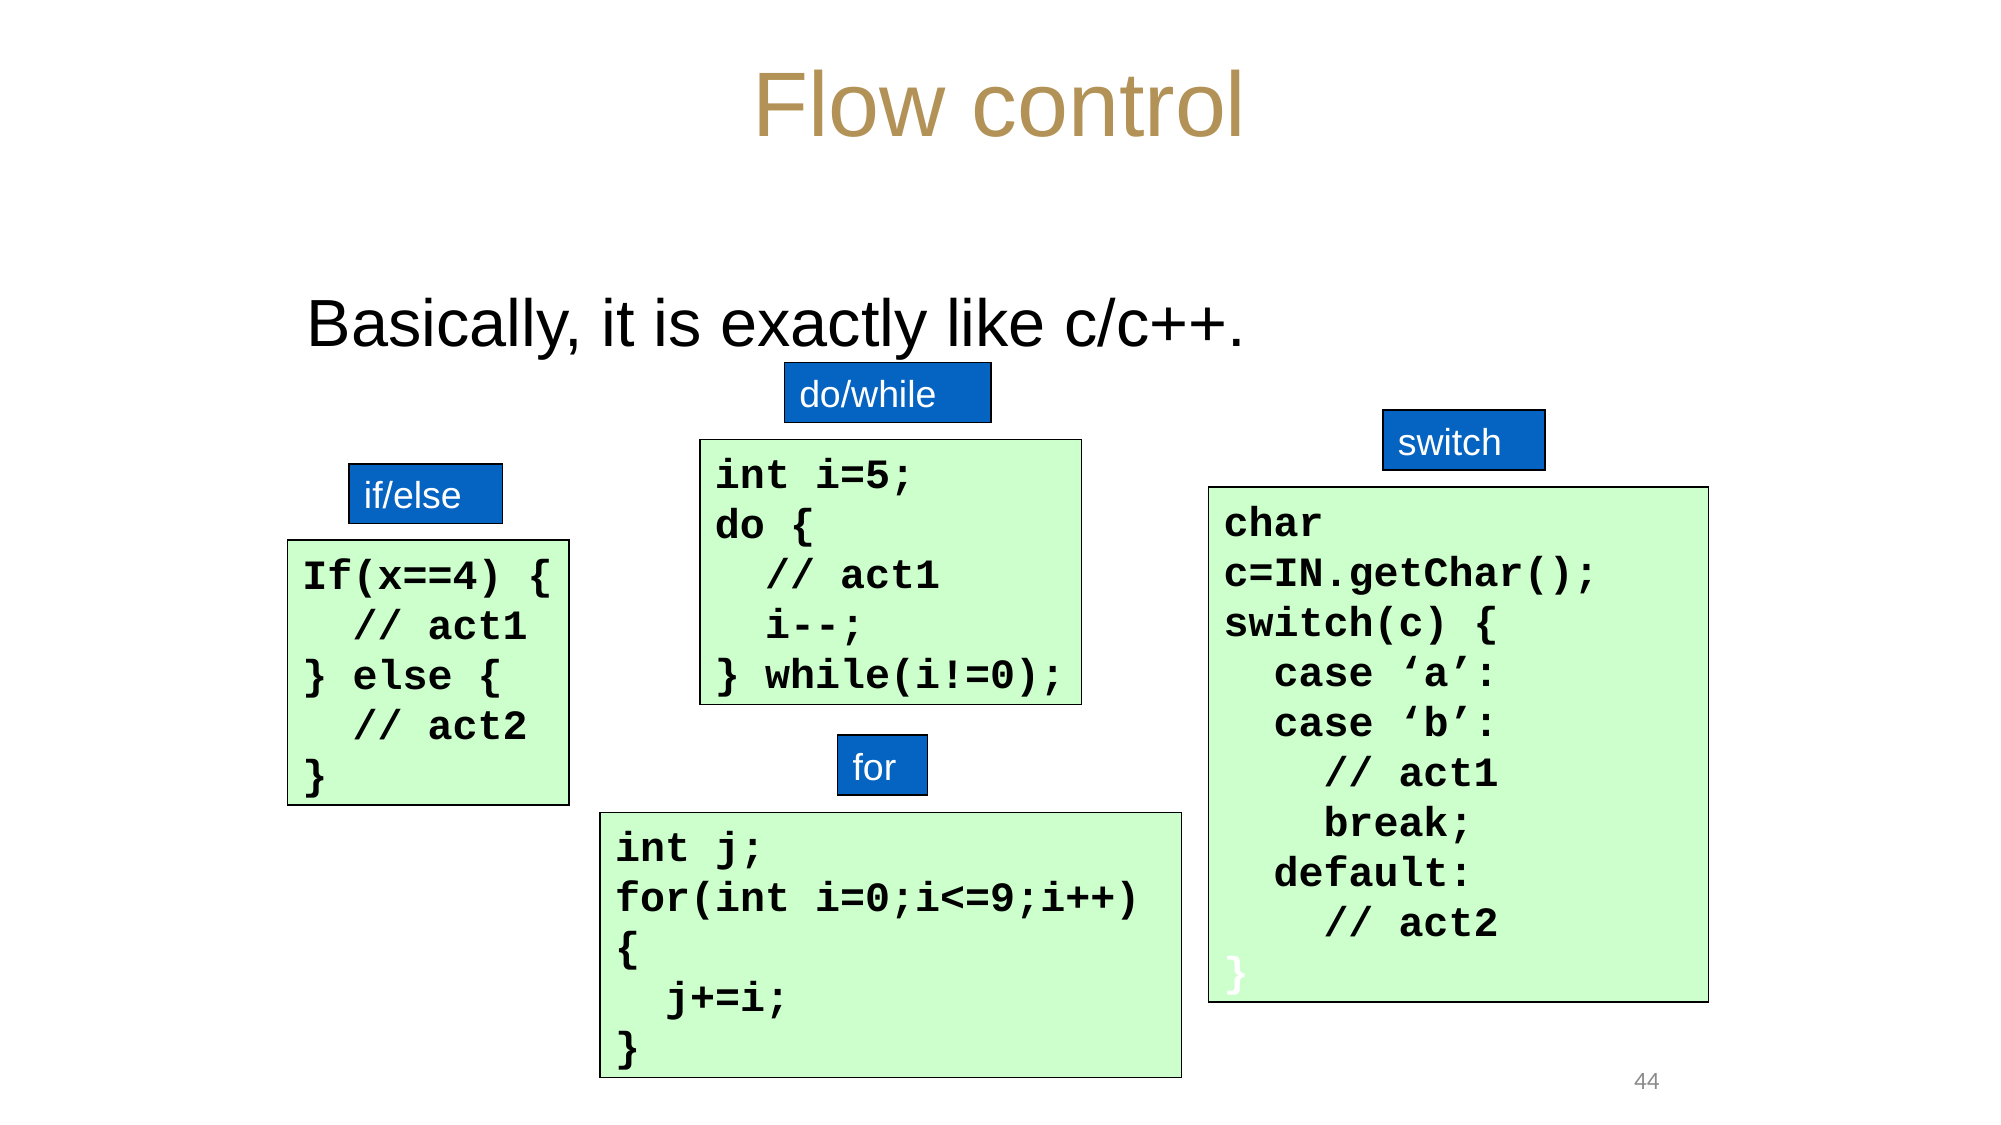

# Flow control
Basically, it is exactly like c/c++.
do/while
switch
int i=5;
do {
  // act1
  i--;
} while(i!=0);
if/else
char c=IN.getChar();
switch(c) {
  case ‘a’:
  case ‘b’:
    // act1
    break;
  default:
    // act2
}
If(x==4) {
  // act1
} else {
  // act2
}
for
int j;
for(int i=0;i<=9;i++)
{
  j+=i;
}
44